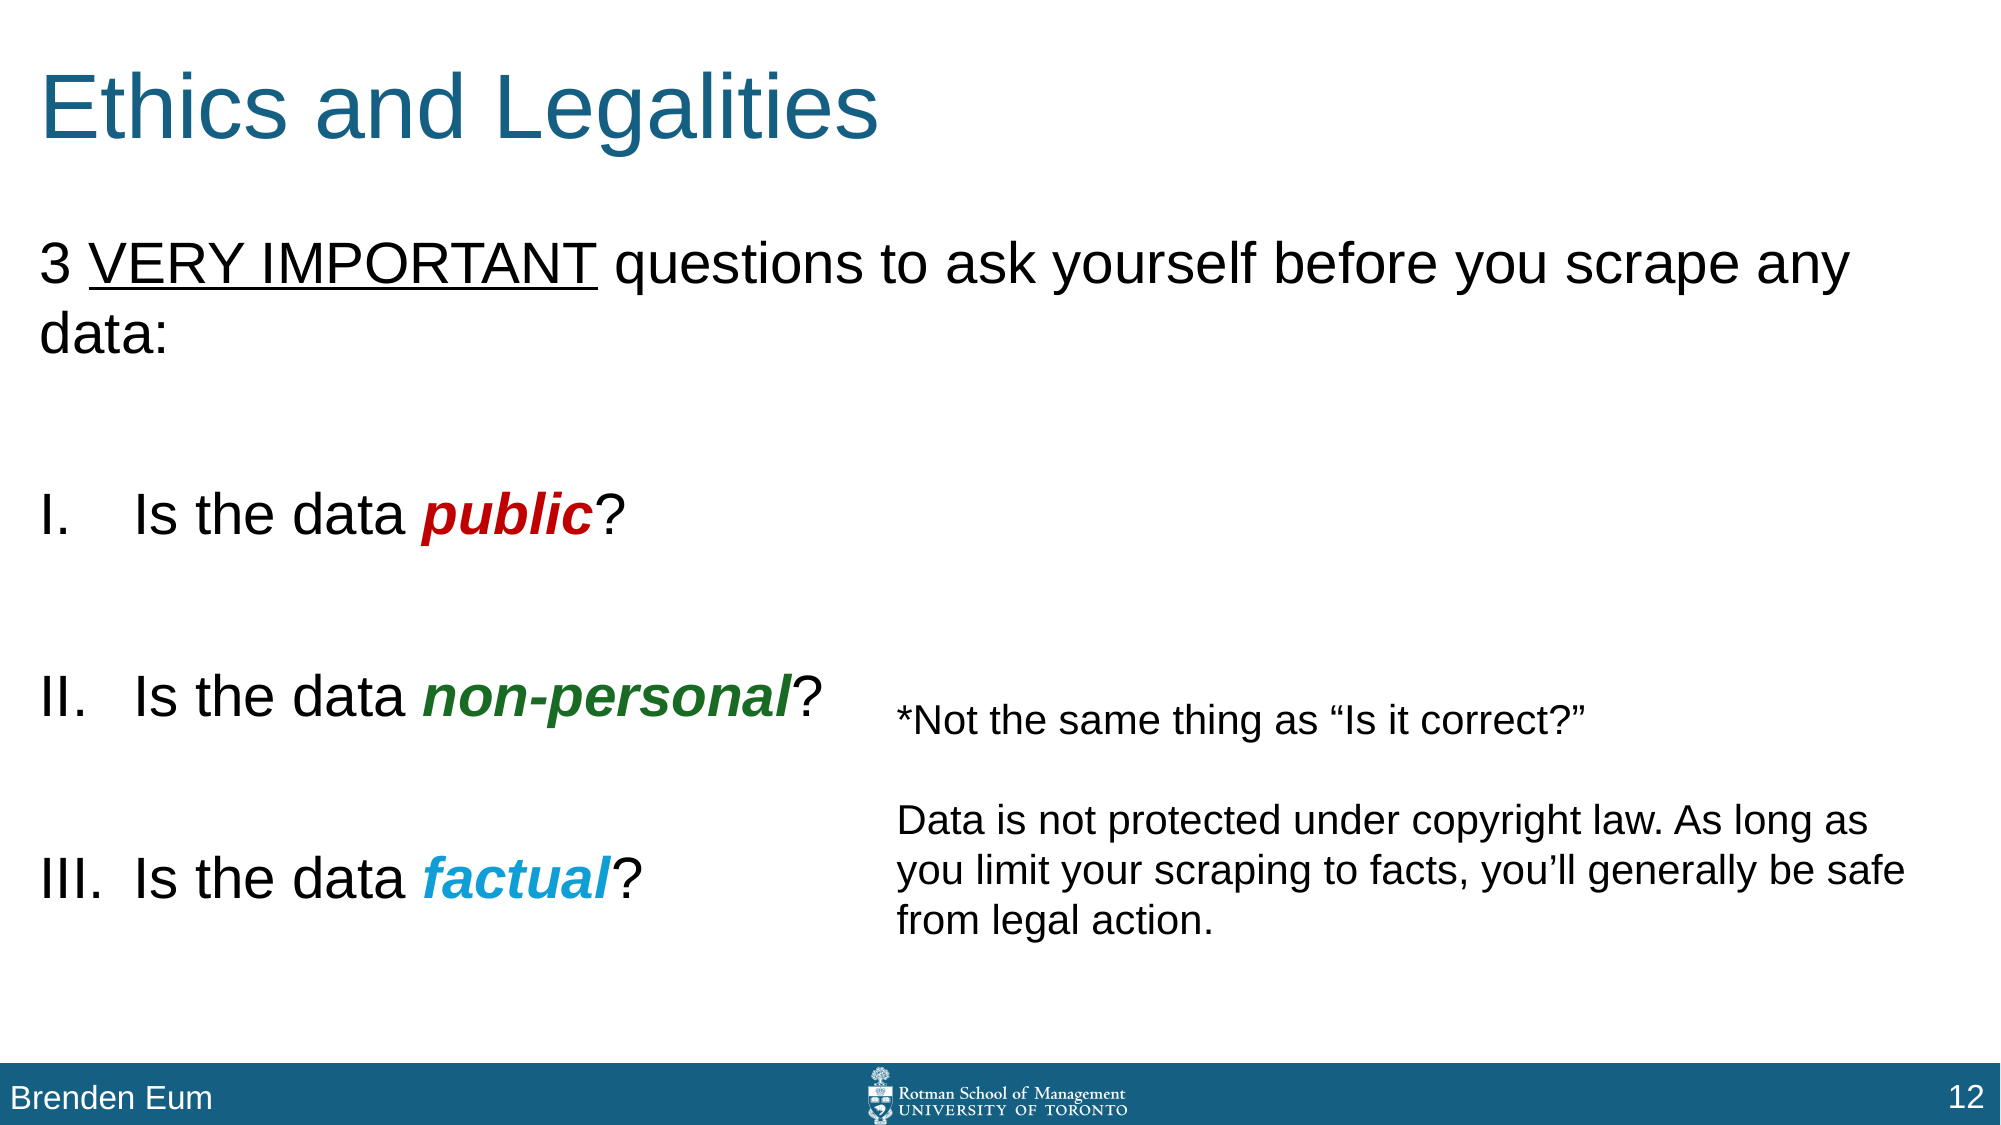

# Ethics and Legalities
3 VERY IMPORTANT questions to ask yourself before you scrape any data:

Is the data public?

Is the data non-personal?

Is the data factual?
*Not the same thing as “Is it correct?”

Data is not protected under copyright law. As long as you limit your scraping to facts, you’ll generally be safe from legal action.
12